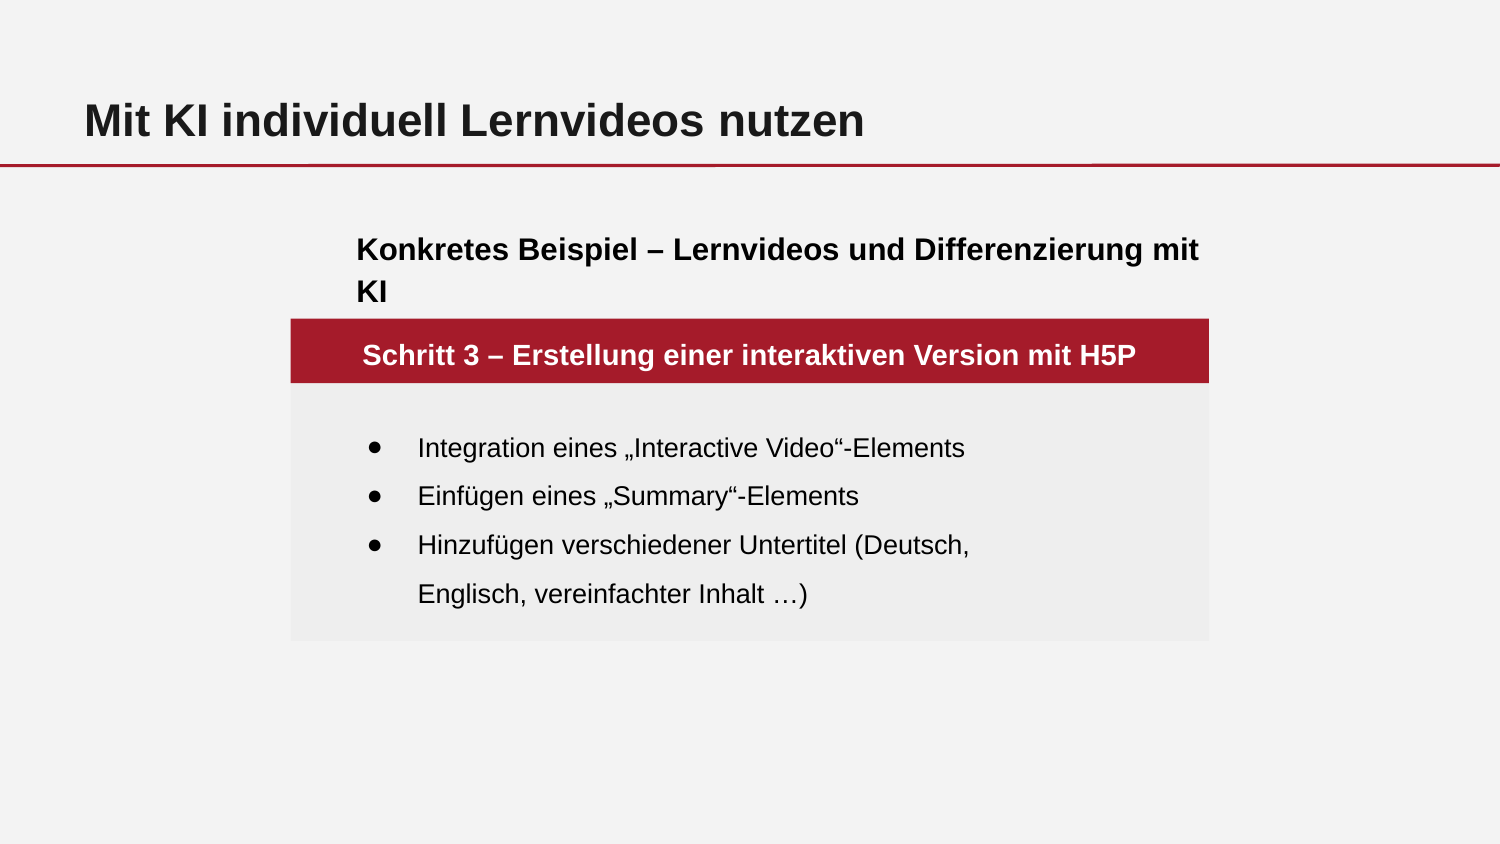

Mit KI individuell Lernvideos nutzen

Konkretes Beispiel – Lernvideos und Differenzierung mit KI
Schritt 3 – Erstellung einer interaktiven Version mit H5P

Integration eines „Interactive Video“-Elements
Einfügen eines „Summary“-Elements
Hinzufügen verschiedener Untertitel (Deutsch, Englisch, vereinfachter Inhalt …)